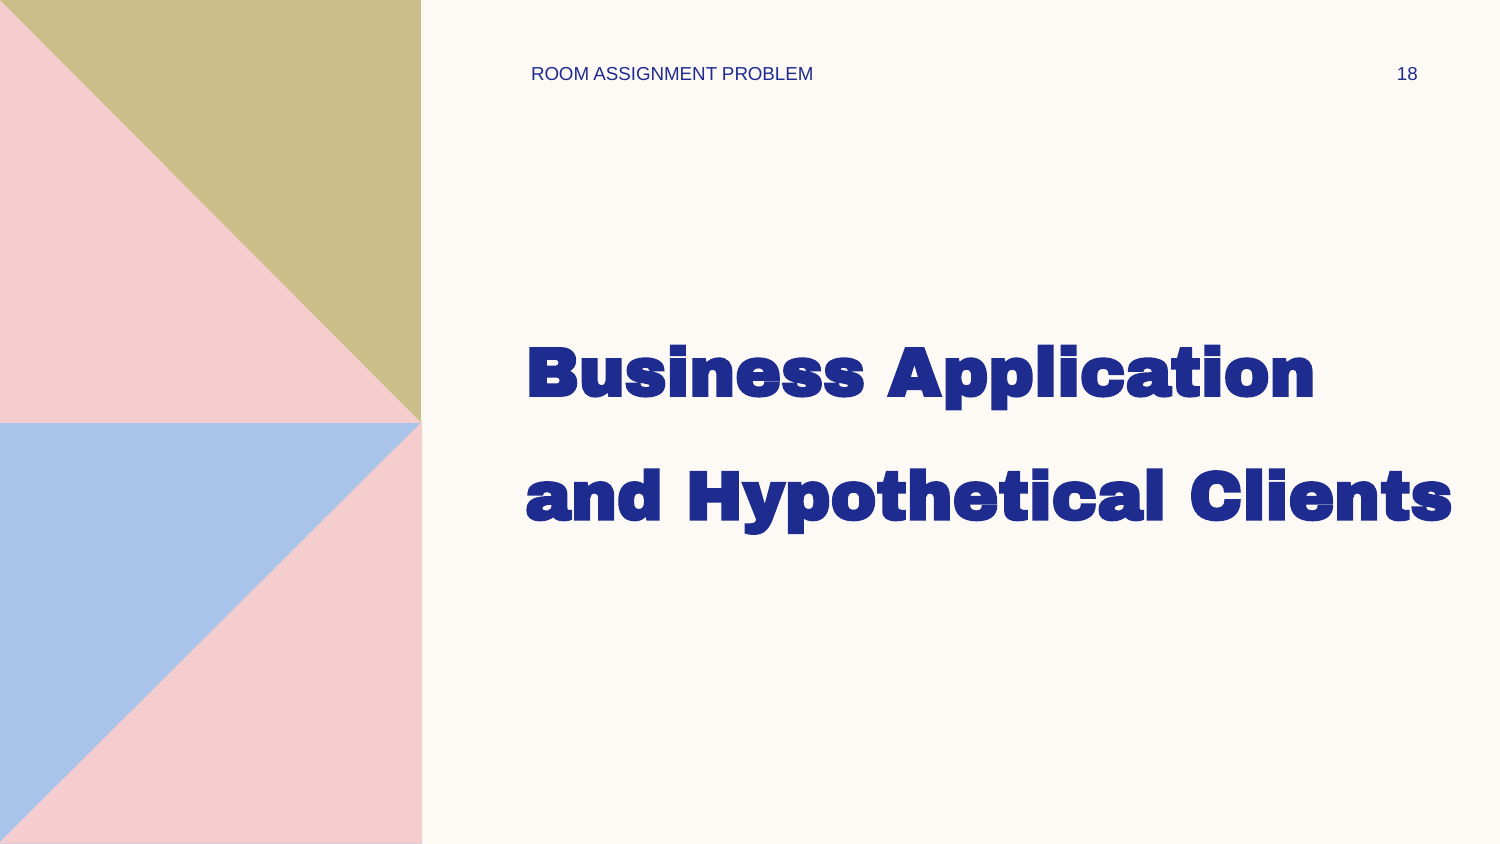

ROOM ASSIGNMENT PROBLEM
18
# Business Application and Hypothetical Clients